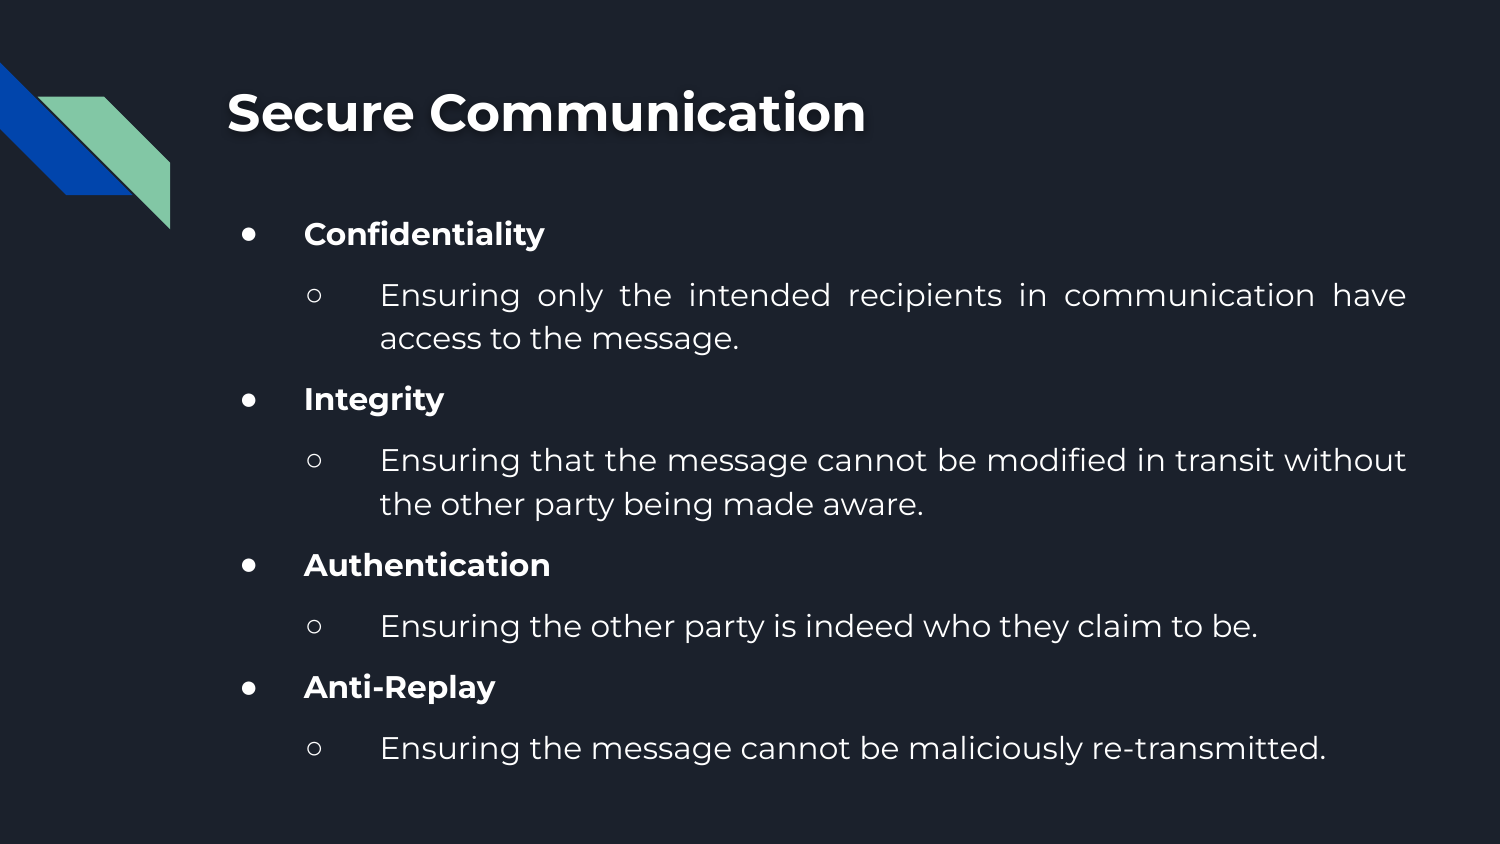

# Secure Communication
Confidentiality
Ensuring only the intended recipients in communication have access to the message.
Integrity
Ensuring that the message cannot be modified in transit without the other party being made aware.
Authentication
Ensuring the other party is indeed who they claim to be.
Anti-Replay
Ensuring the message cannot be maliciously re-transmitted.